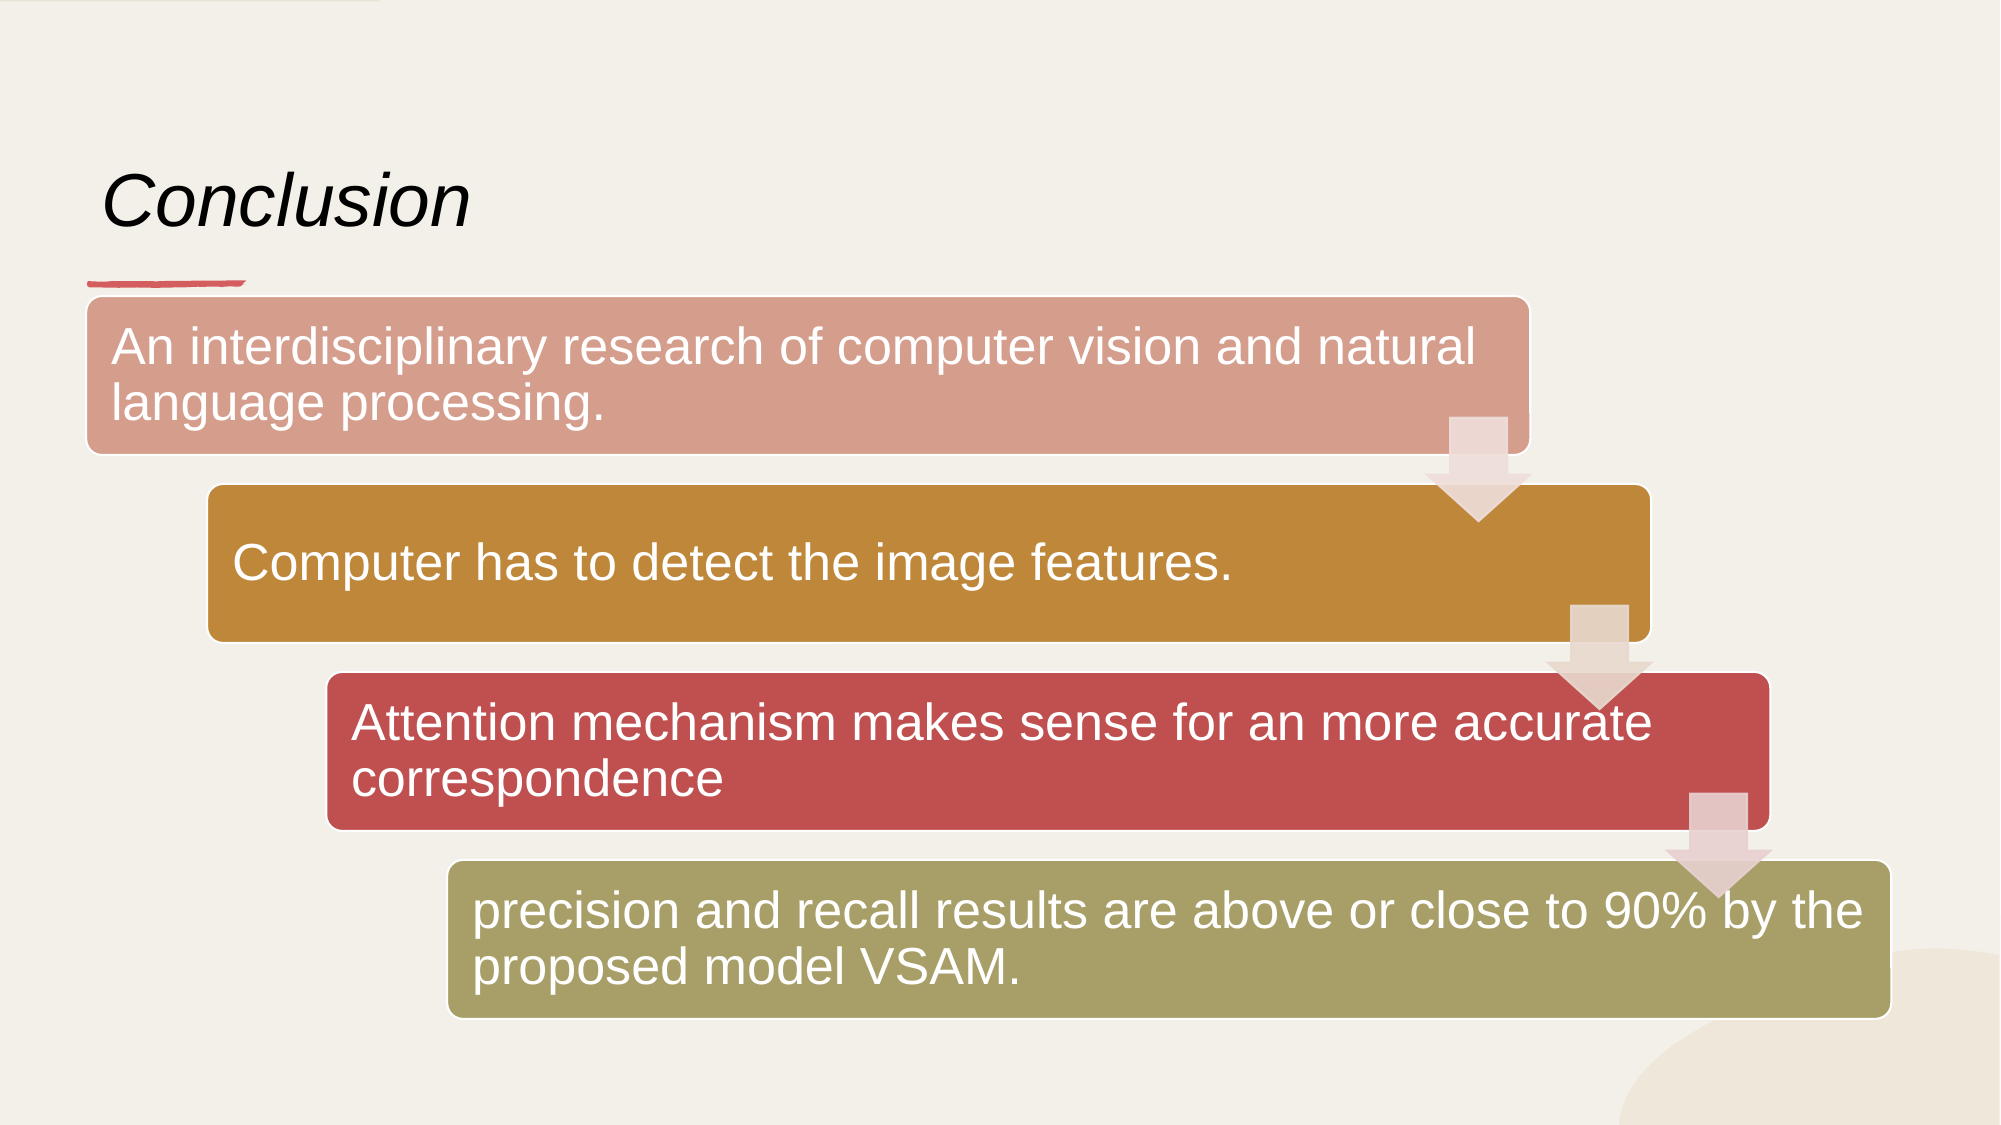

# Conclusion

An interdisciplinary research of computer vision and natural language processing.
Computer has to detect the image features.
Attention mechanism makes sense for an more accurate correspondence
precision and recall results are above or close to 90% by the proposed model VSAM.

12